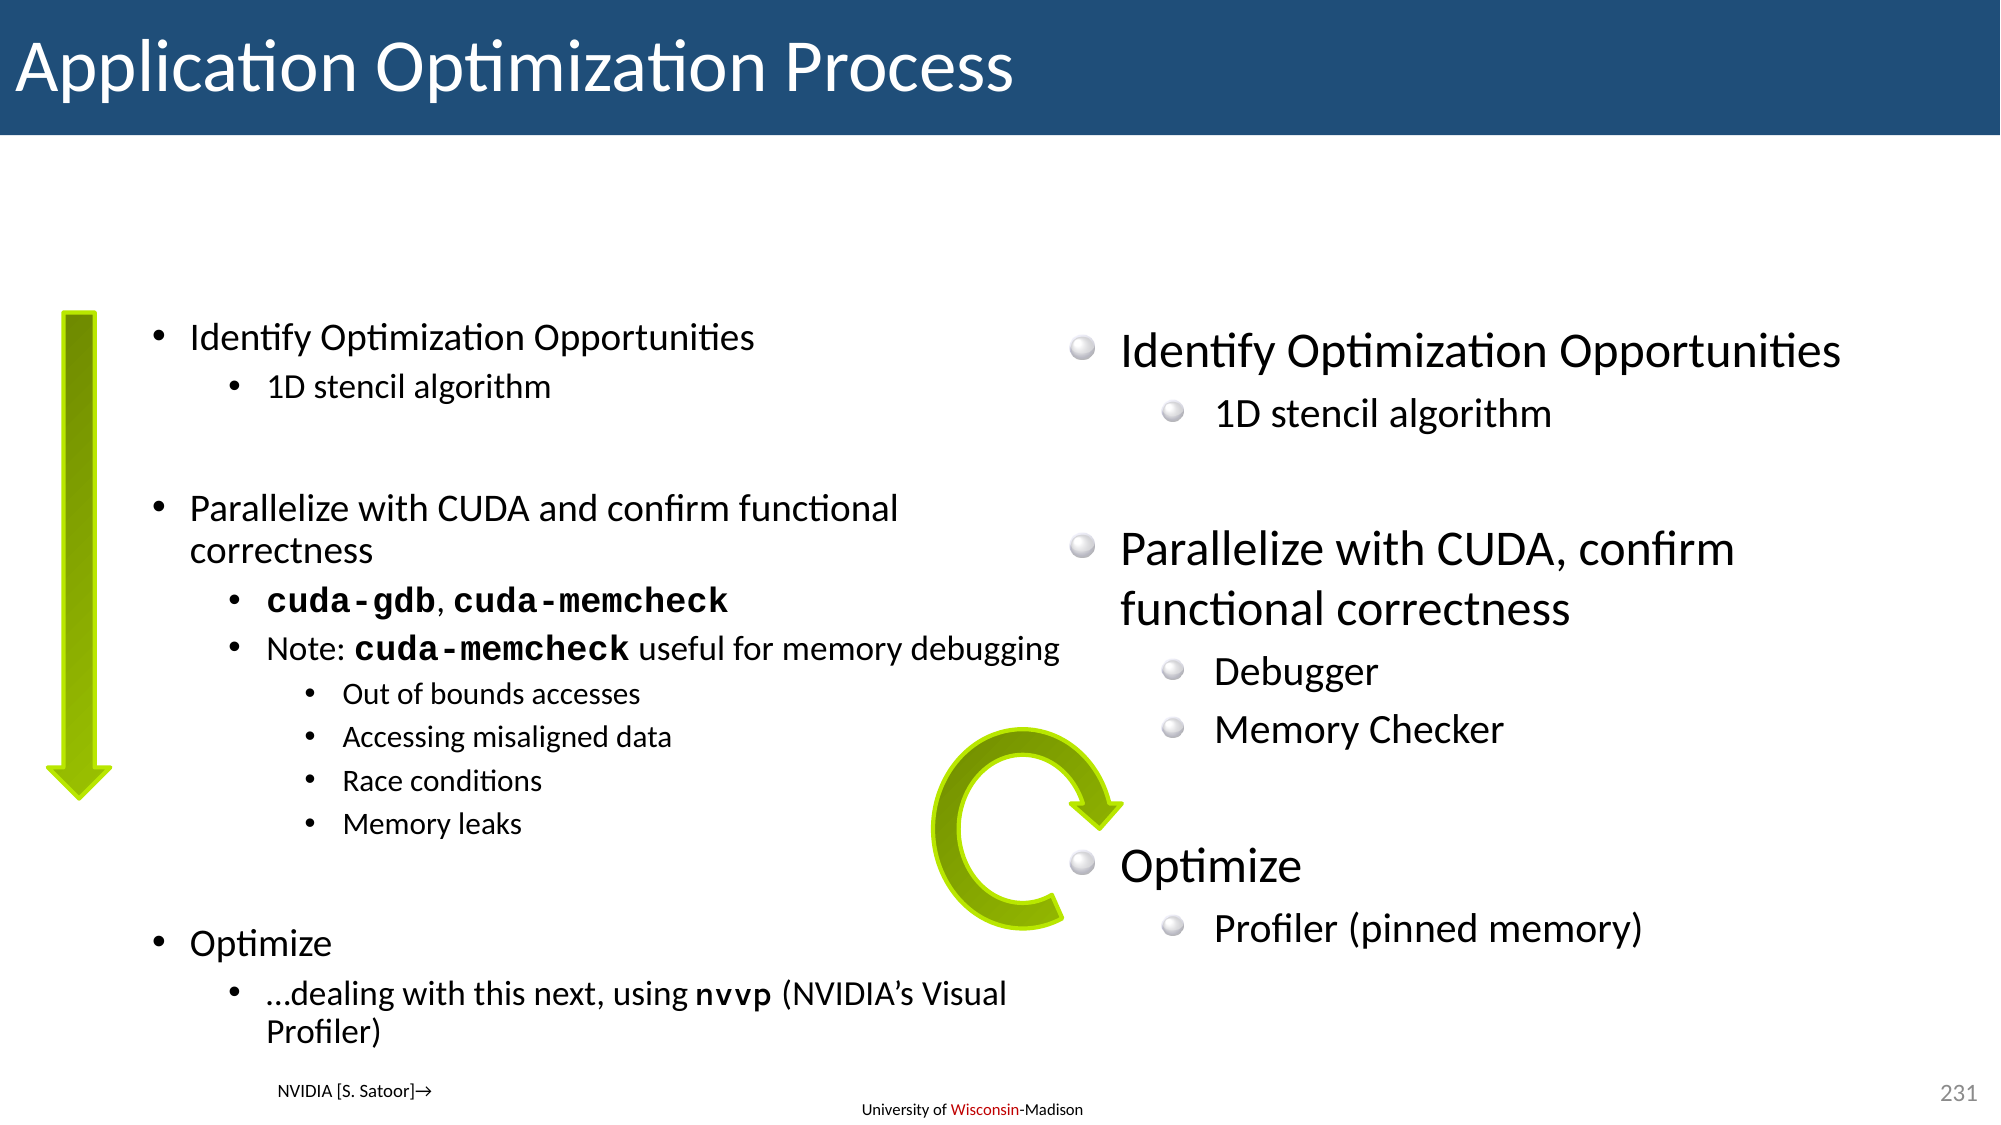

# Application Optimization Process
Identify Optimization Opportunities
1D stencil algorithm

Parallelize with CUDA and confirm functional correctness
cuda-gdb, cuda-memcheck
Note: cuda-memcheck useful for memory debugging
Out of bounds accesses
Accessing misaligned data
Race conditions
Memory leaks

Optimize
…dealing with this next, using nvvp (NVIDIA’s Visual Profiler)
Identify Optimization Opportunities
1D stencil algorithm

Parallelize with CUDA, confirm functional correctness
Debugger
Memory Checker

Optimize
Profiler (pinned memory)

231
NVIDIA [S. Satoor]→